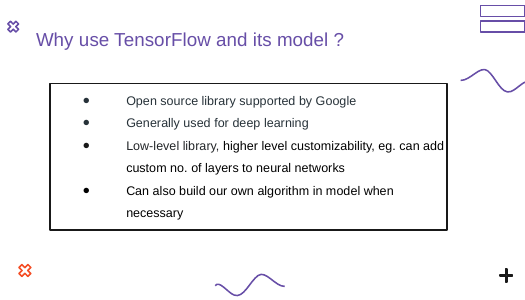

Why use TensorFlow and its model ?

Open source library supported by Google
Generally used for deep learning
Low-level library, higher level customizability, eg. can add custom no. of layers to neural networks
Can also build our own algorithm in model when necessary